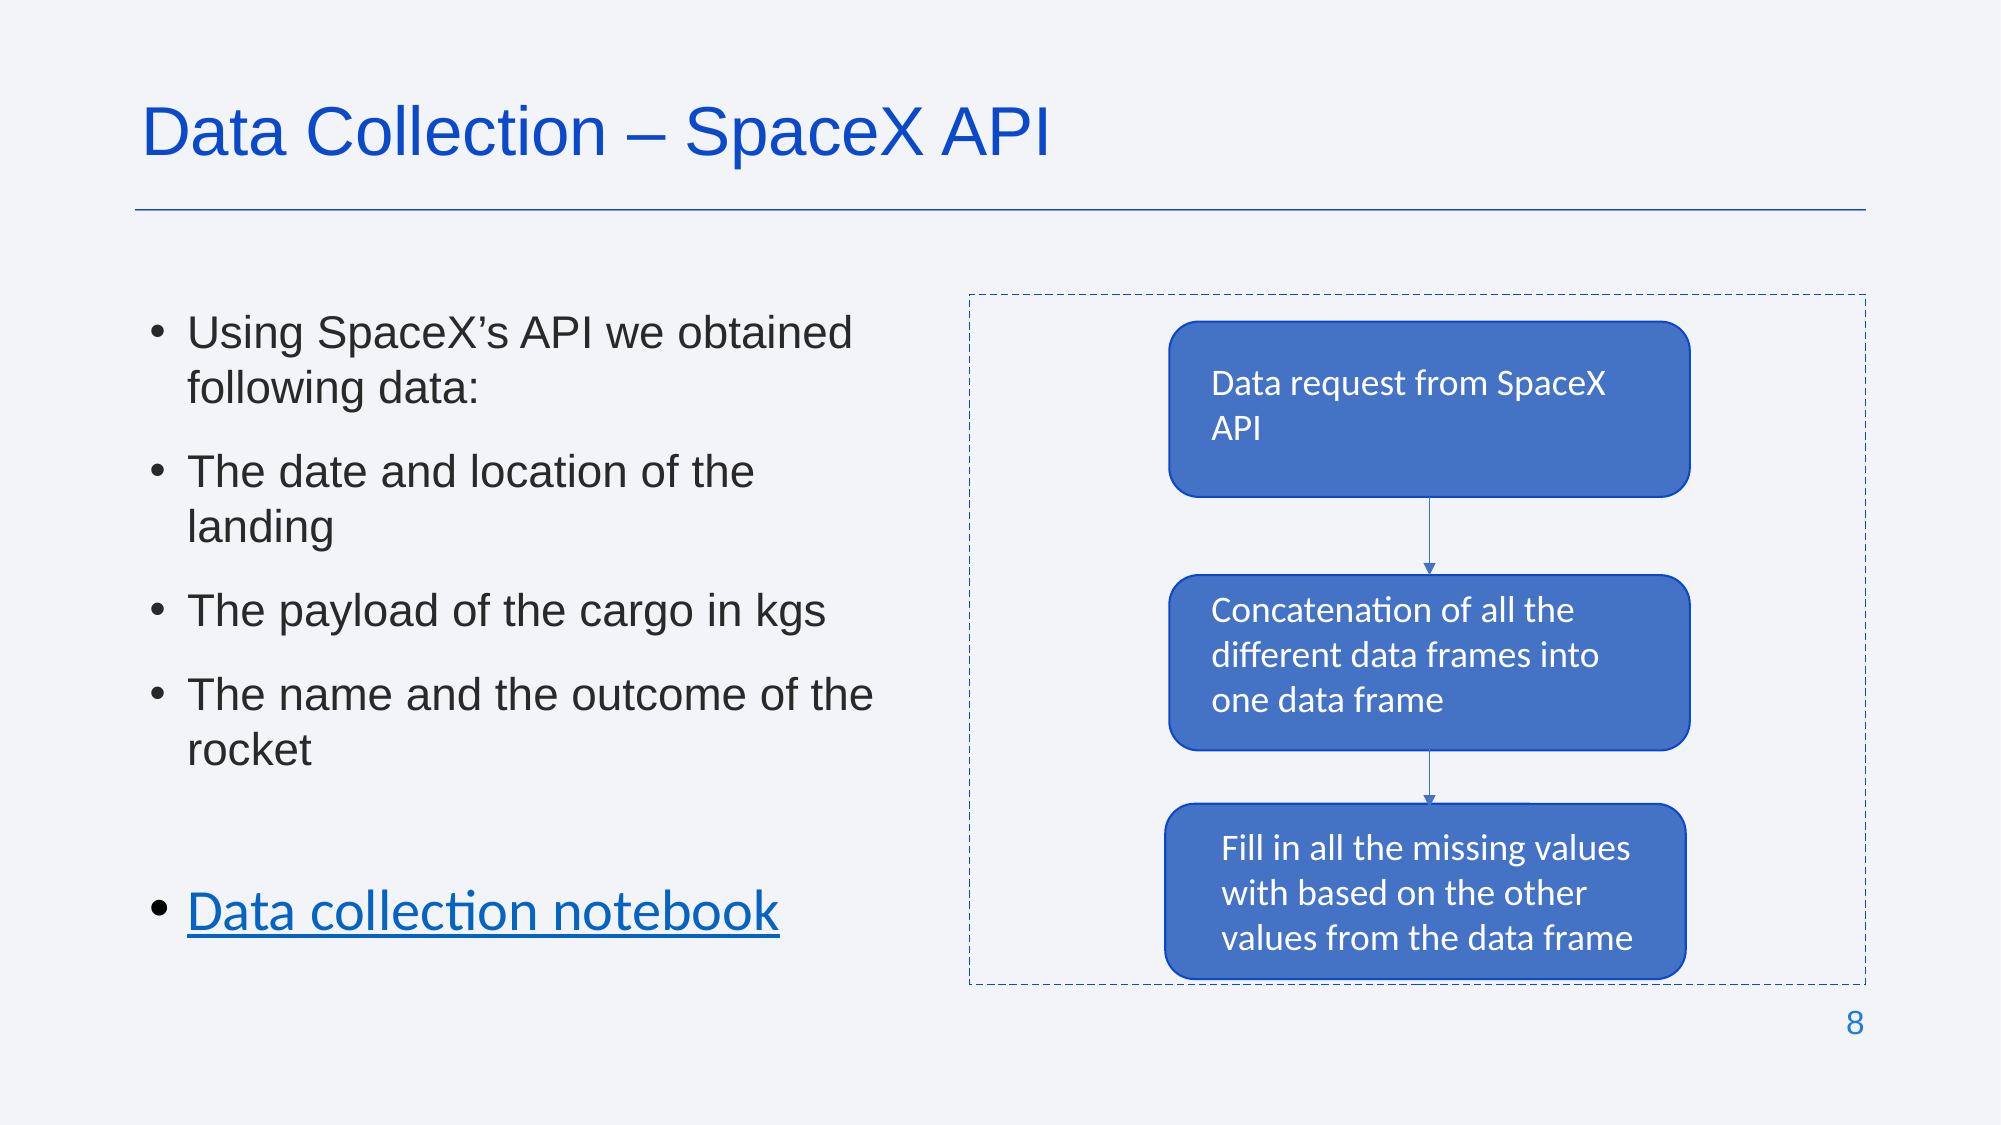

Data Collection – SpaceX API

Using SpaceX’s API we obtained following data:
The date and location of the landing
The payload of the cargo in kgs
The name and the outcome of the rocket

Data collection notebook

Data request from SpaceX API

Concatenation of all the different data frames into one data frame

Fill in all the missing values with based on the other values from the data frame
8